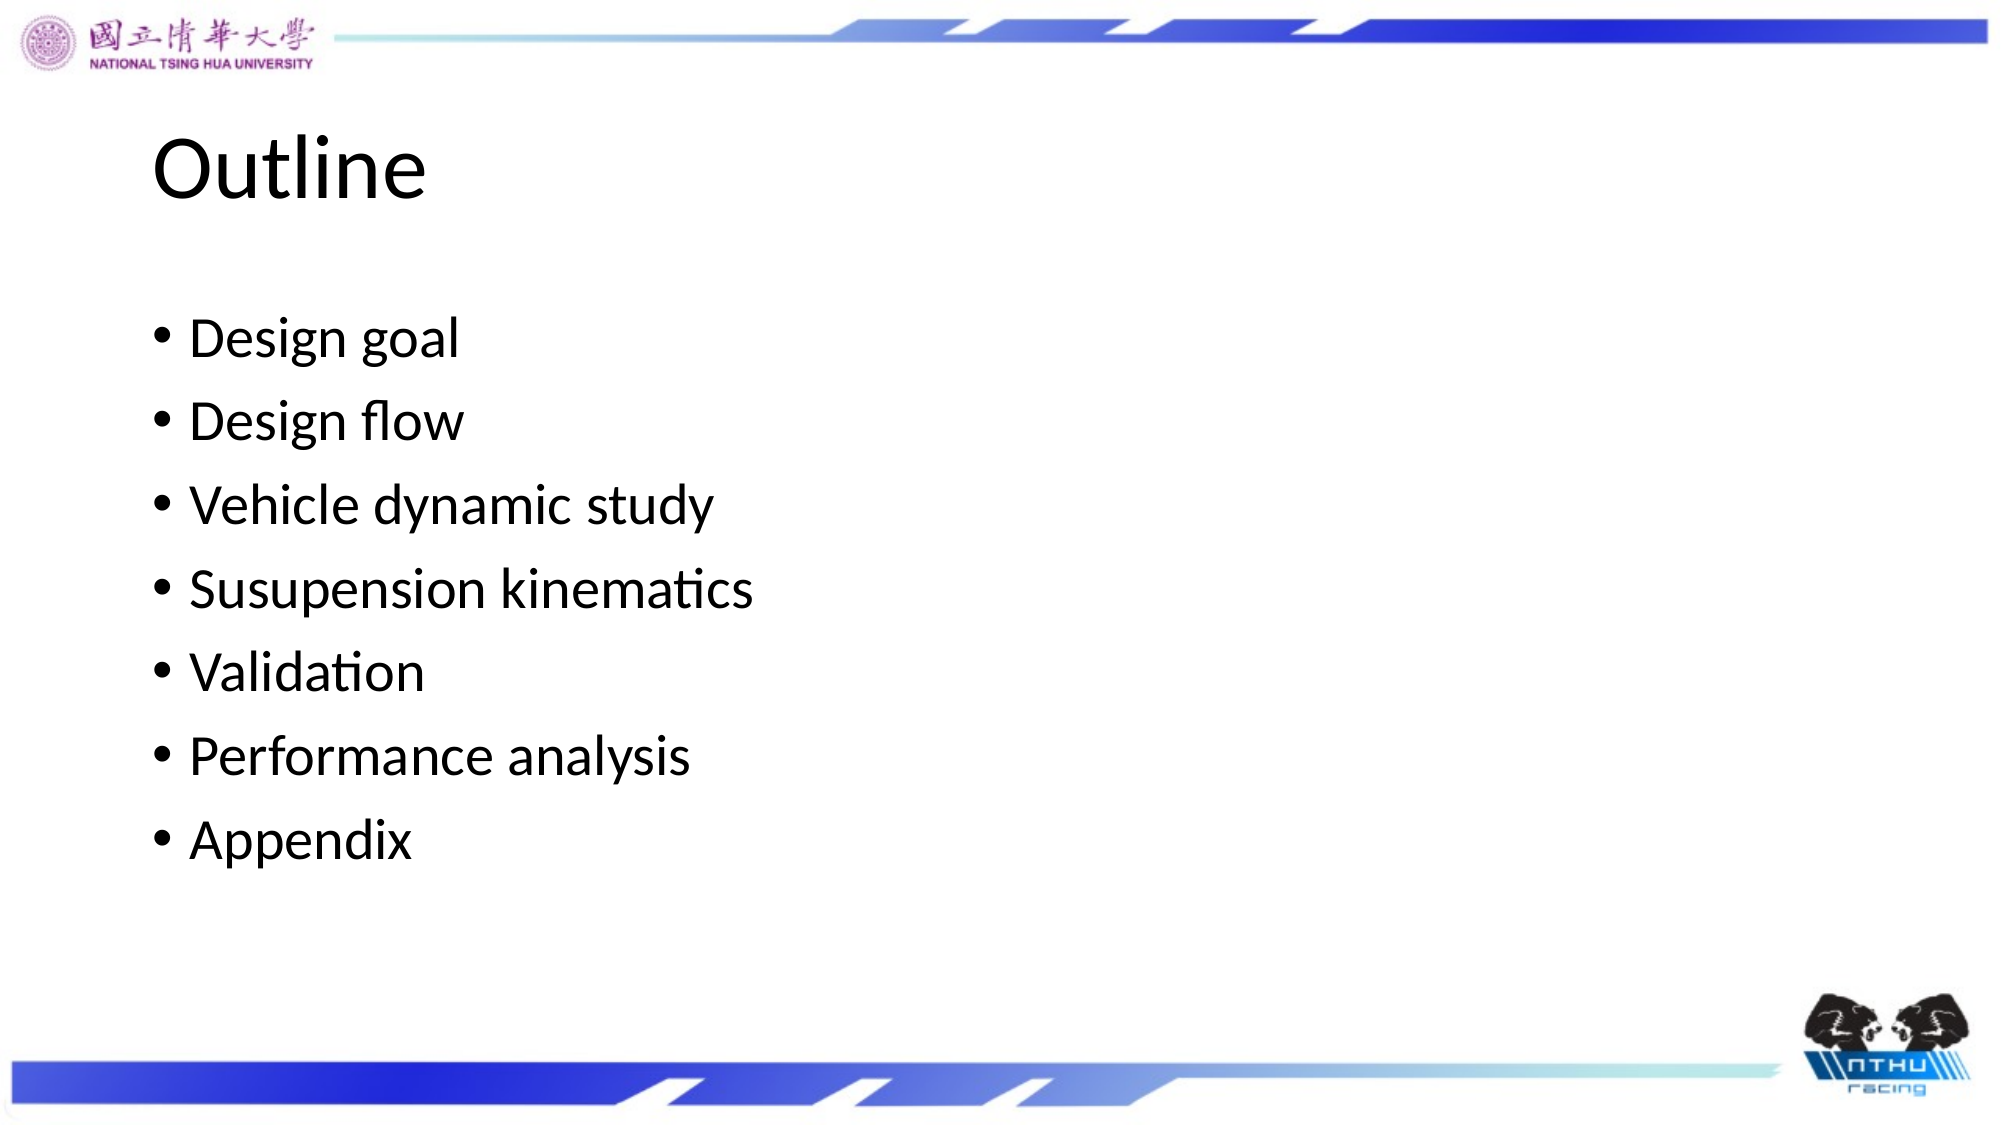

# Outline
Design goal
Design flow
Vehicle dynamic study
Susupension kinematics
Validation
Performance analysis
Appendix